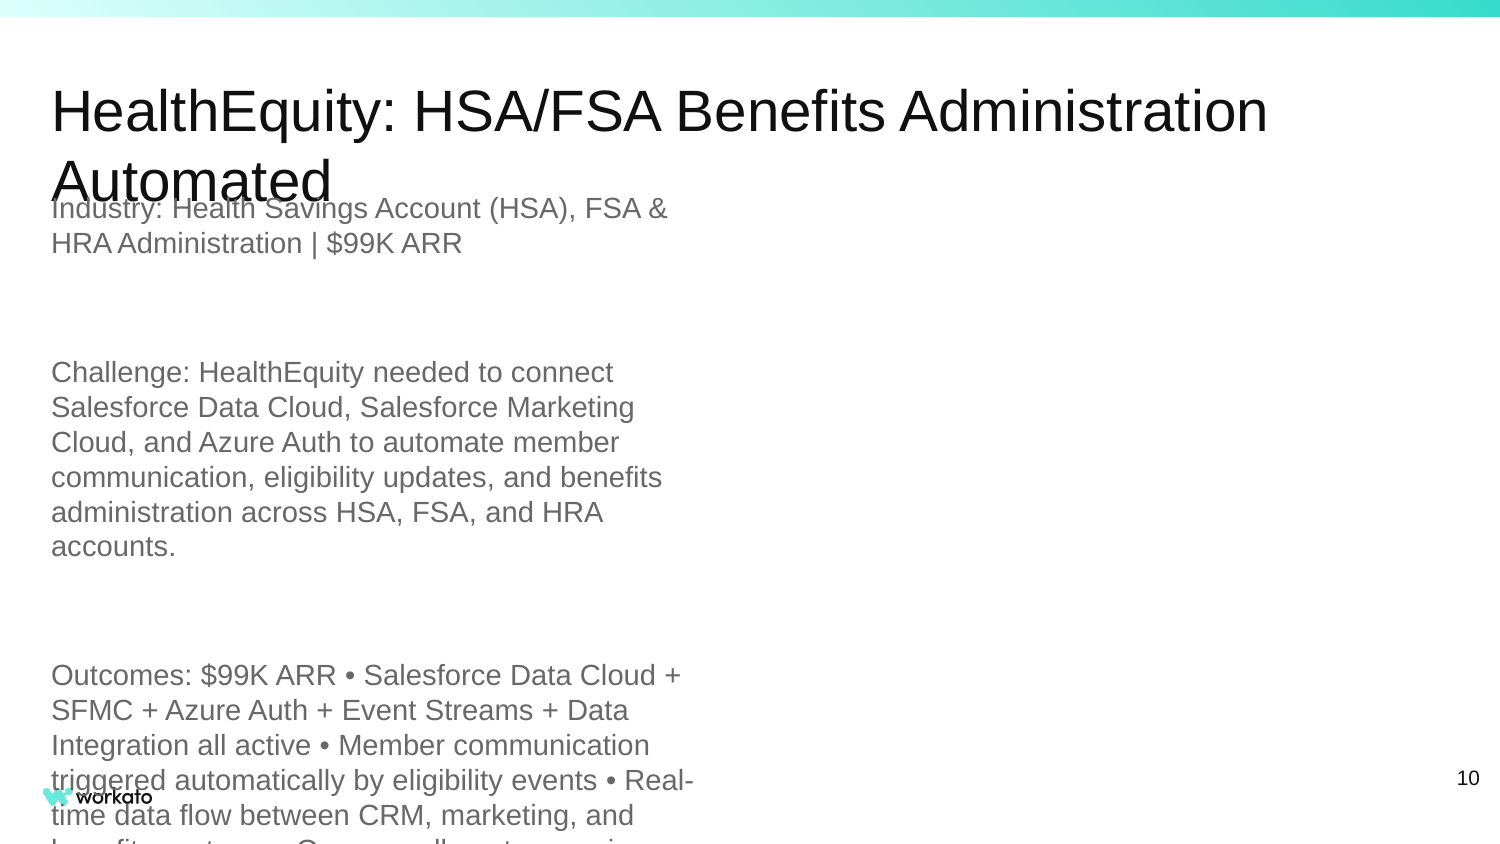

# HealthEquity: HSA/FSA Benefits Administration Automated
Industry: Health Savings Account (HSA), FSA & HRA Administration | $99K ARR

Challenge: HealthEquity needed to connect Salesforce Data Cloud, Salesforce Marketing Cloud, and Azure Auth to automate member communication, eligibility updates, and benefits administration across HSA, FSA, and HRA accounts.

Outcomes: $99K ARR • Salesforce Data Cloud + SFMC + Azure Auth + Event Streams + Data Integration all active • Member communication triggered automatically by eligibility events • Real-time data flow between CRM, marketing, and benefits systems • Open enrollment campaigns triggered by enrollment data in real time.

Workato how: Azure Auth (identity) → SF Data Cloud (member data) → SFMC (member communication campaigns) → Event Streams (real-time triggers). Data Integration pipelines keep member data current across all systems. SPEED differentiator: Fast Build + Salesforce Health Cloud connectivity.

10